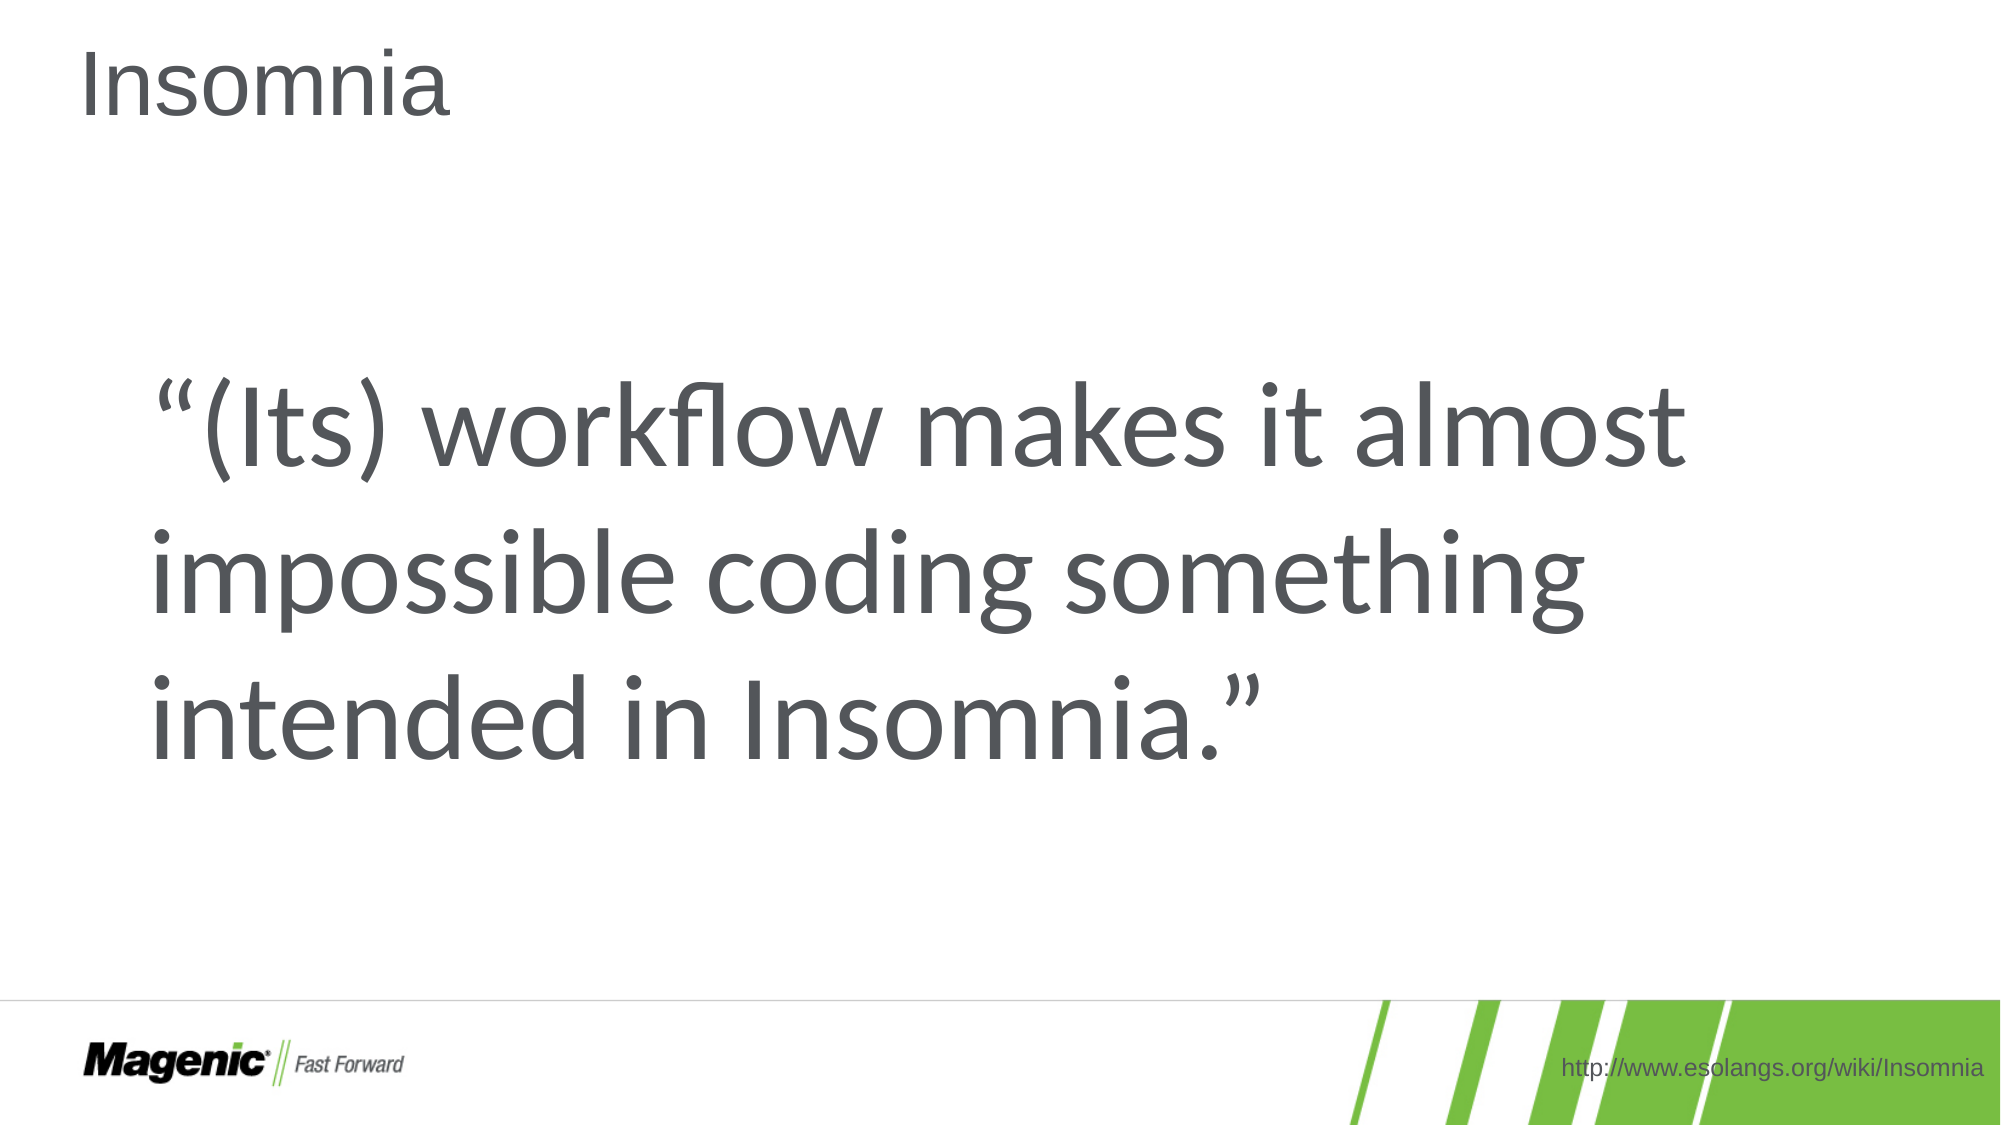

# Insomnia
“(Its) workflow makes it almost impossible coding something intended in Insomnia.”
http://www.esolangs.org/wiki/Insomnia